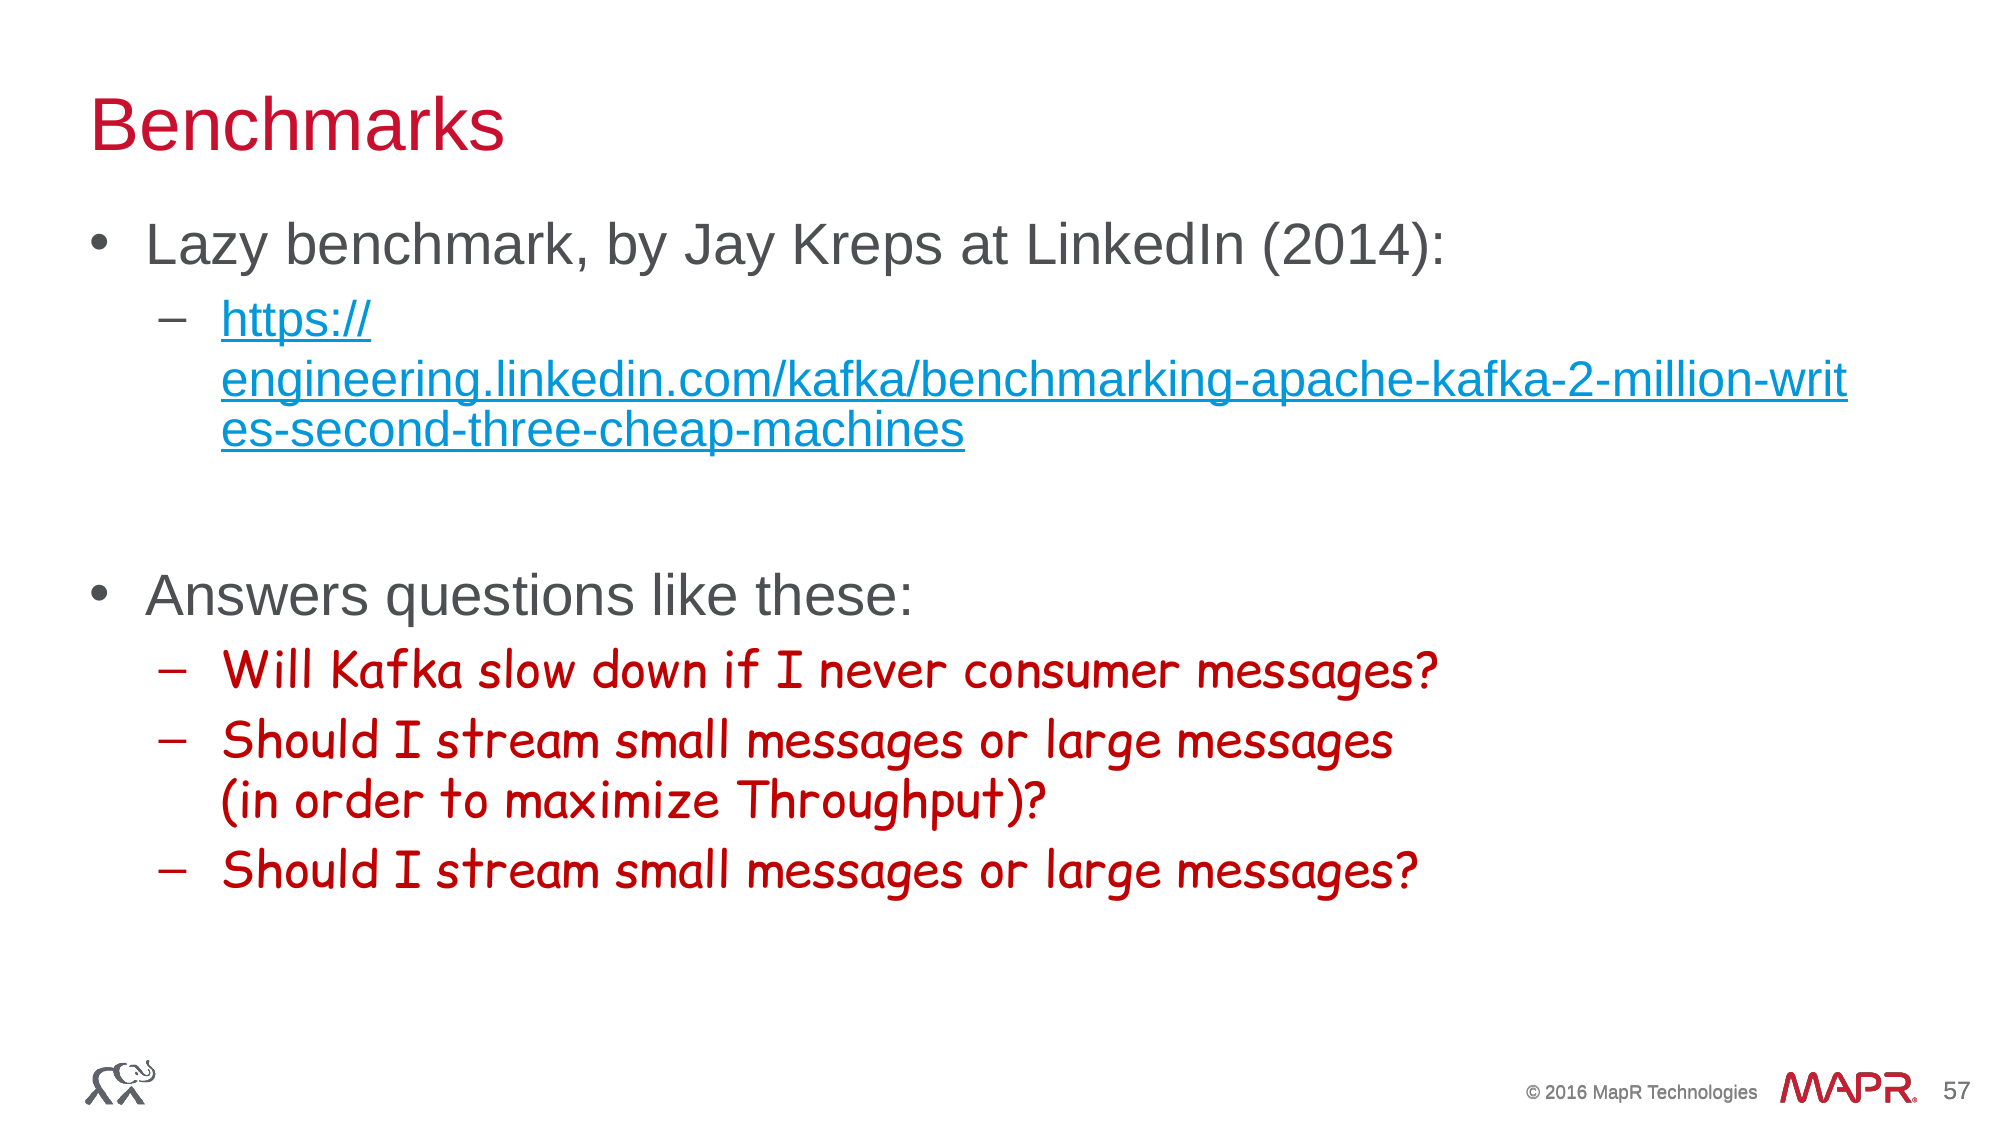

# Benchmarks
Lazy benchmark, by Jay Kreps at LinkedIn (2014):
https://engineering.linkedin.com/kafka/benchmarking-apache-kafka-2-million-writes-second-three-cheap-machines

Answers questions like these:
Will Kafka slow down if I never consumer messages?
Should I stream small messages or large messages
(in order to maximize Throughput)?
Should I stream small messages or large messages?